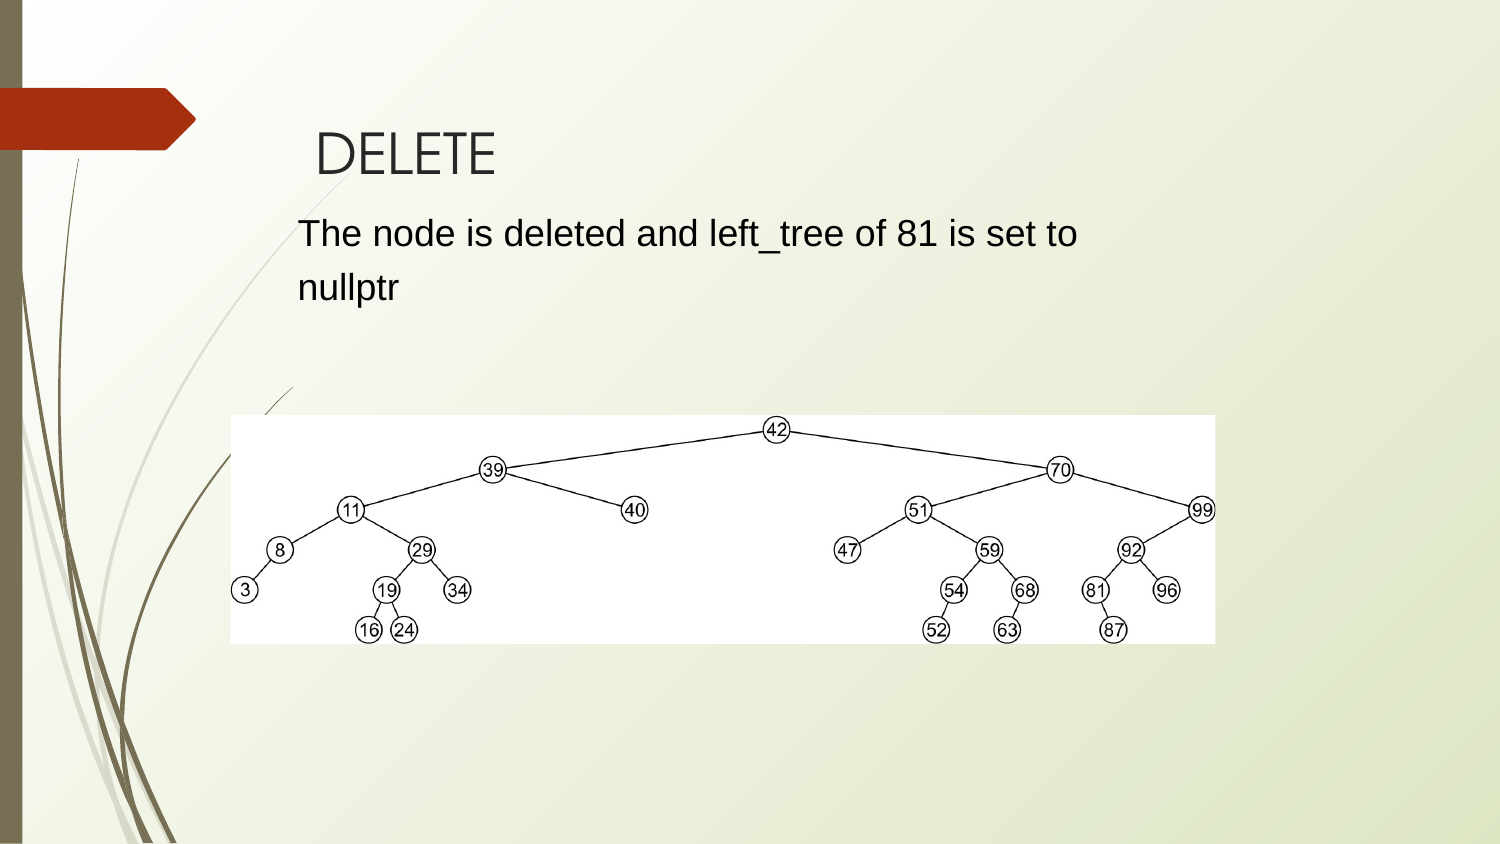

# DELETE
The node is deleted and left_tree of 81 is set to
nullptr